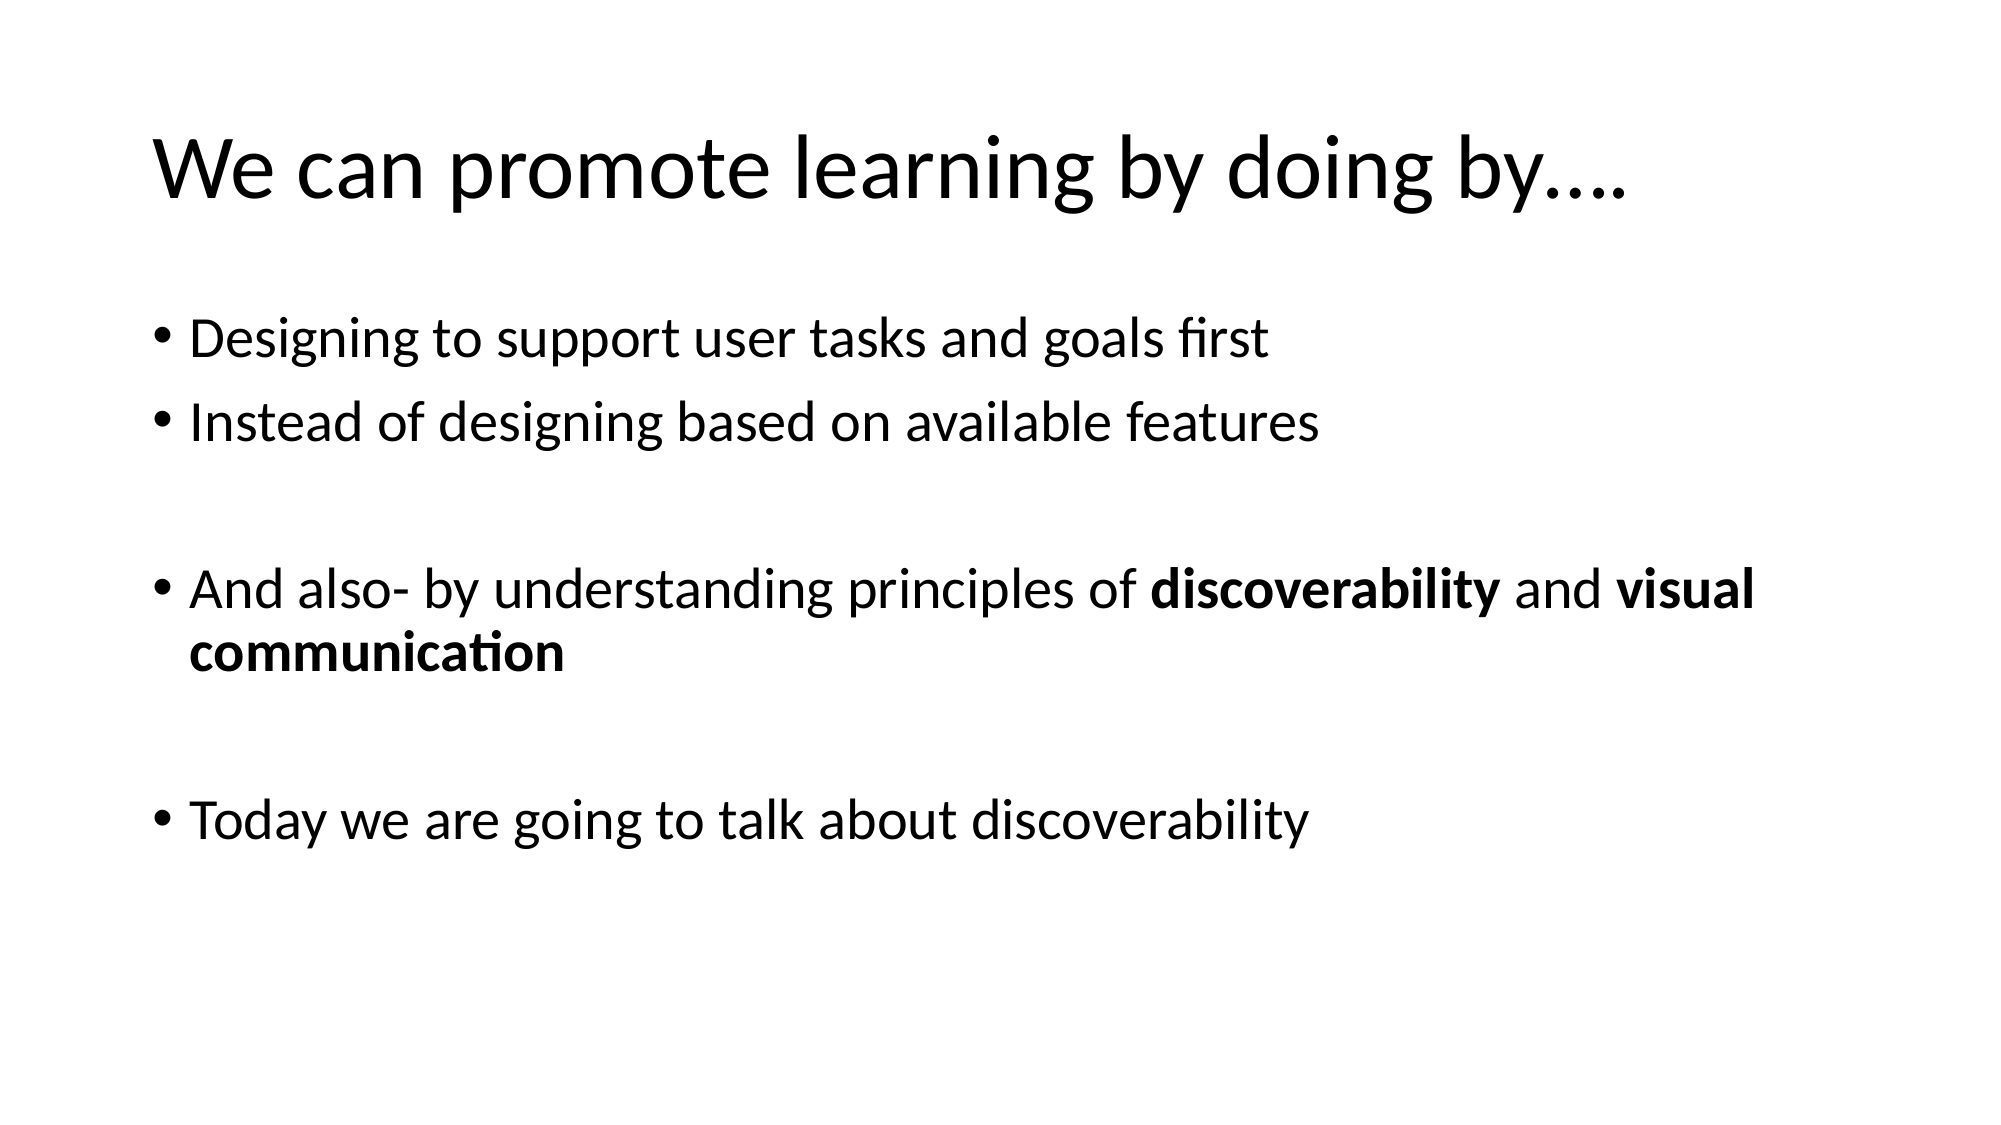

# We can promote learning by doing by….
Designing to support user tasks and goals first
Instead of designing based on available features

And also- by understanding principles of discoverability and visual communication

Today we are going to talk about discoverability